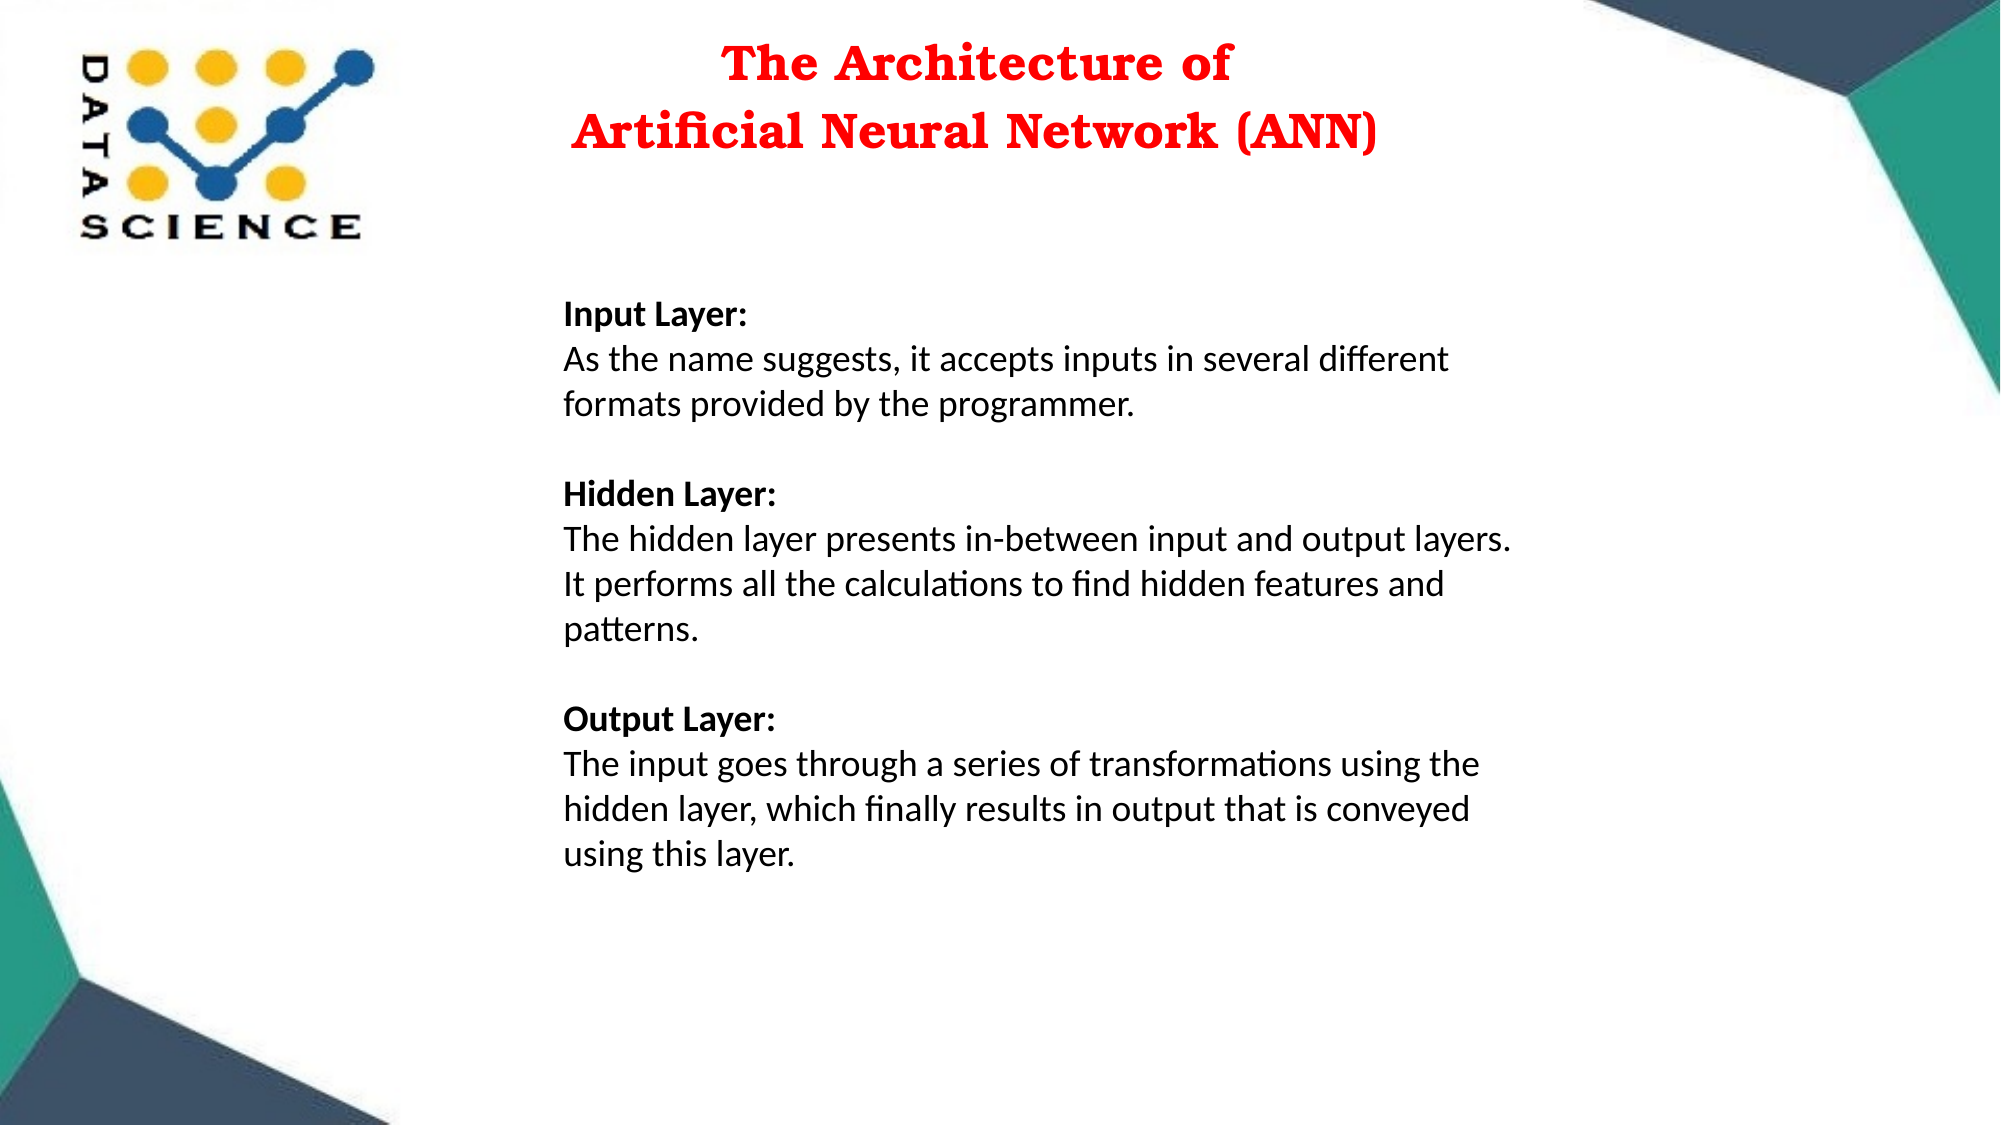

The Architecture of
Artificial Neural Network (ANN)
Input Layer:
As the name suggests, it accepts inputs in several different formats provided by the programmer.

Hidden Layer:
The hidden layer presents in-between input and output layers. It performs all the calculations to find hidden features and patterns.

Output Layer:
The input goes through a series of transformations using the hidden layer, which finally results in output that is conveyed using this layer.